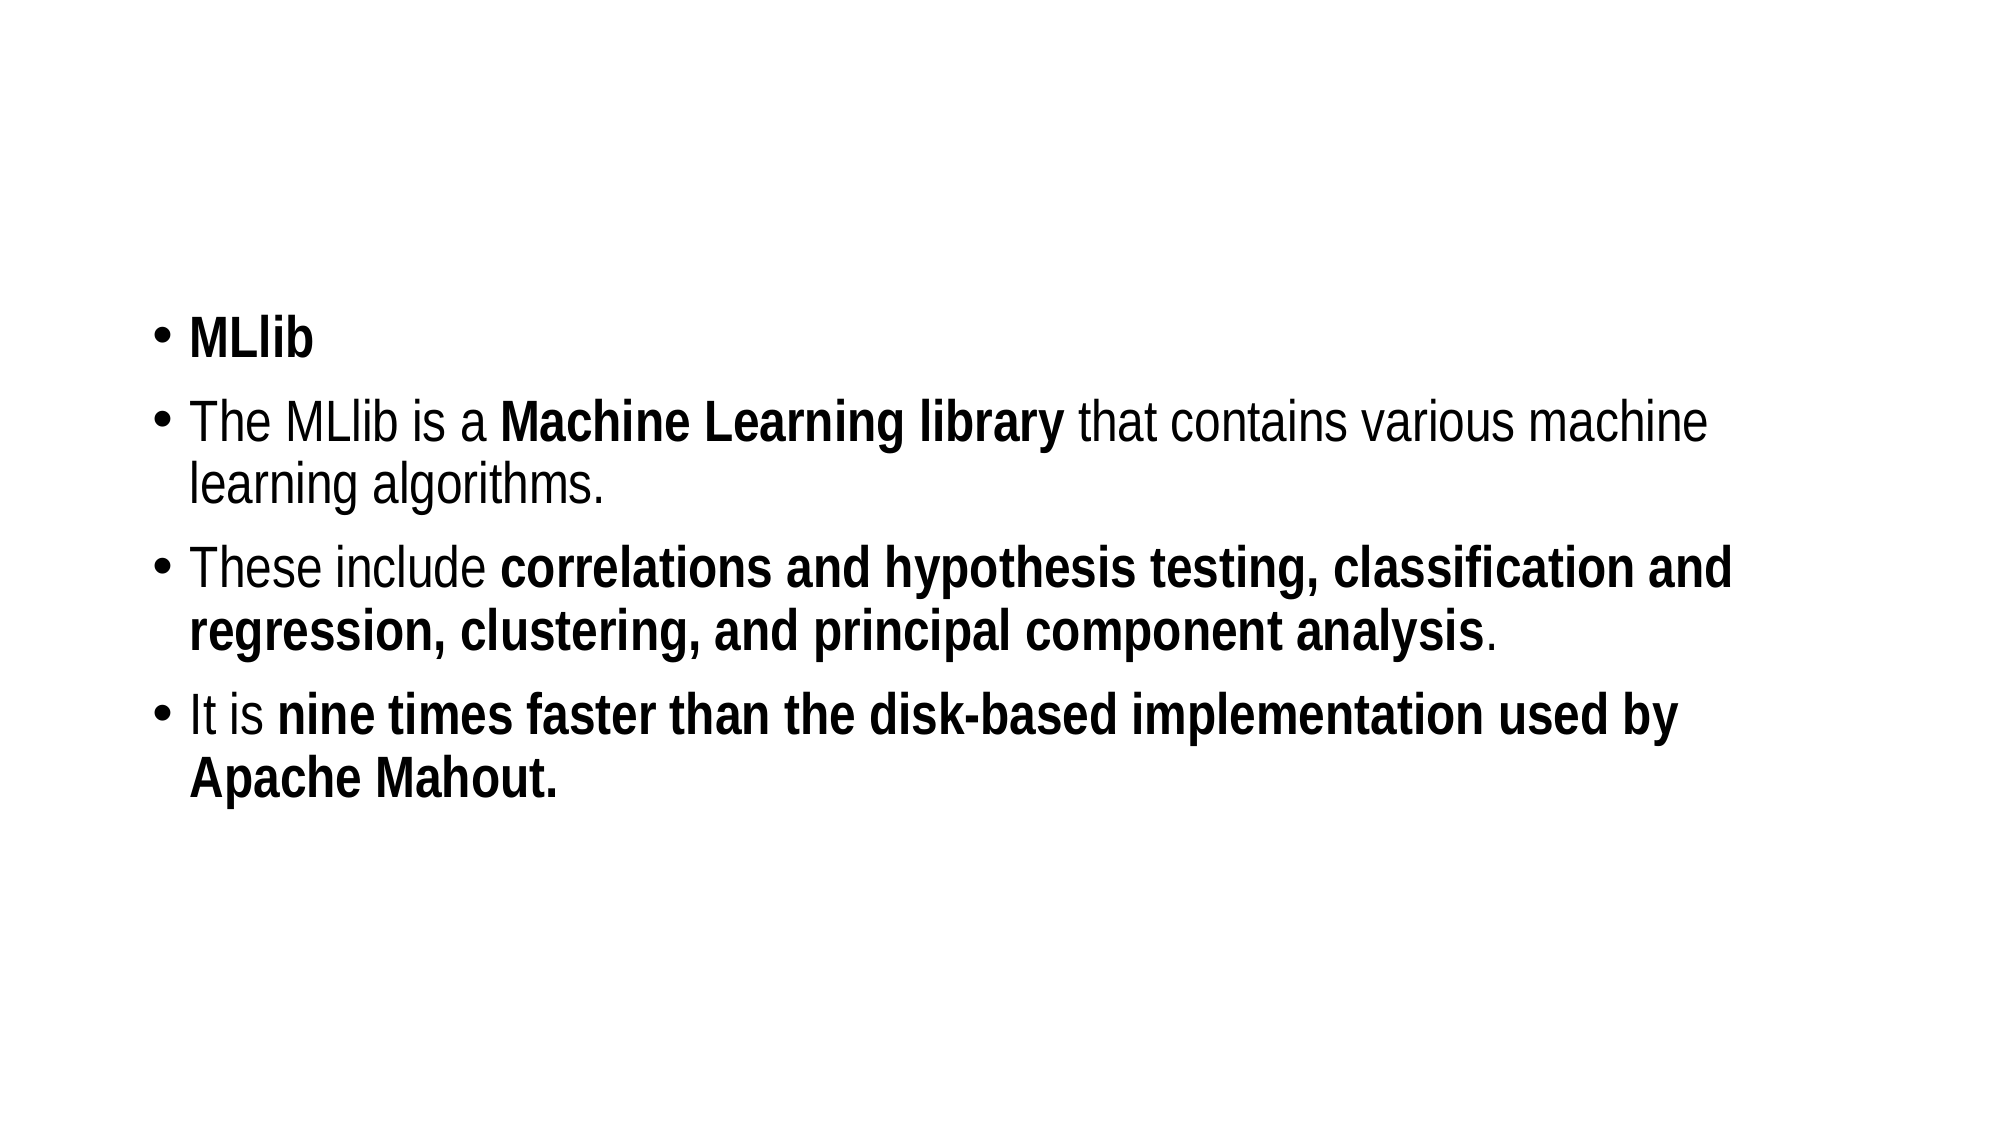

#
MLlib
The MLlib is a Machine Learning library that contains various machine learning algorithms.
These include correlations and hypothesis testing, classification and regression, clustering, and principal component analysis.
It is nine times faster than the disk-based implementation used by Apache Mahout.